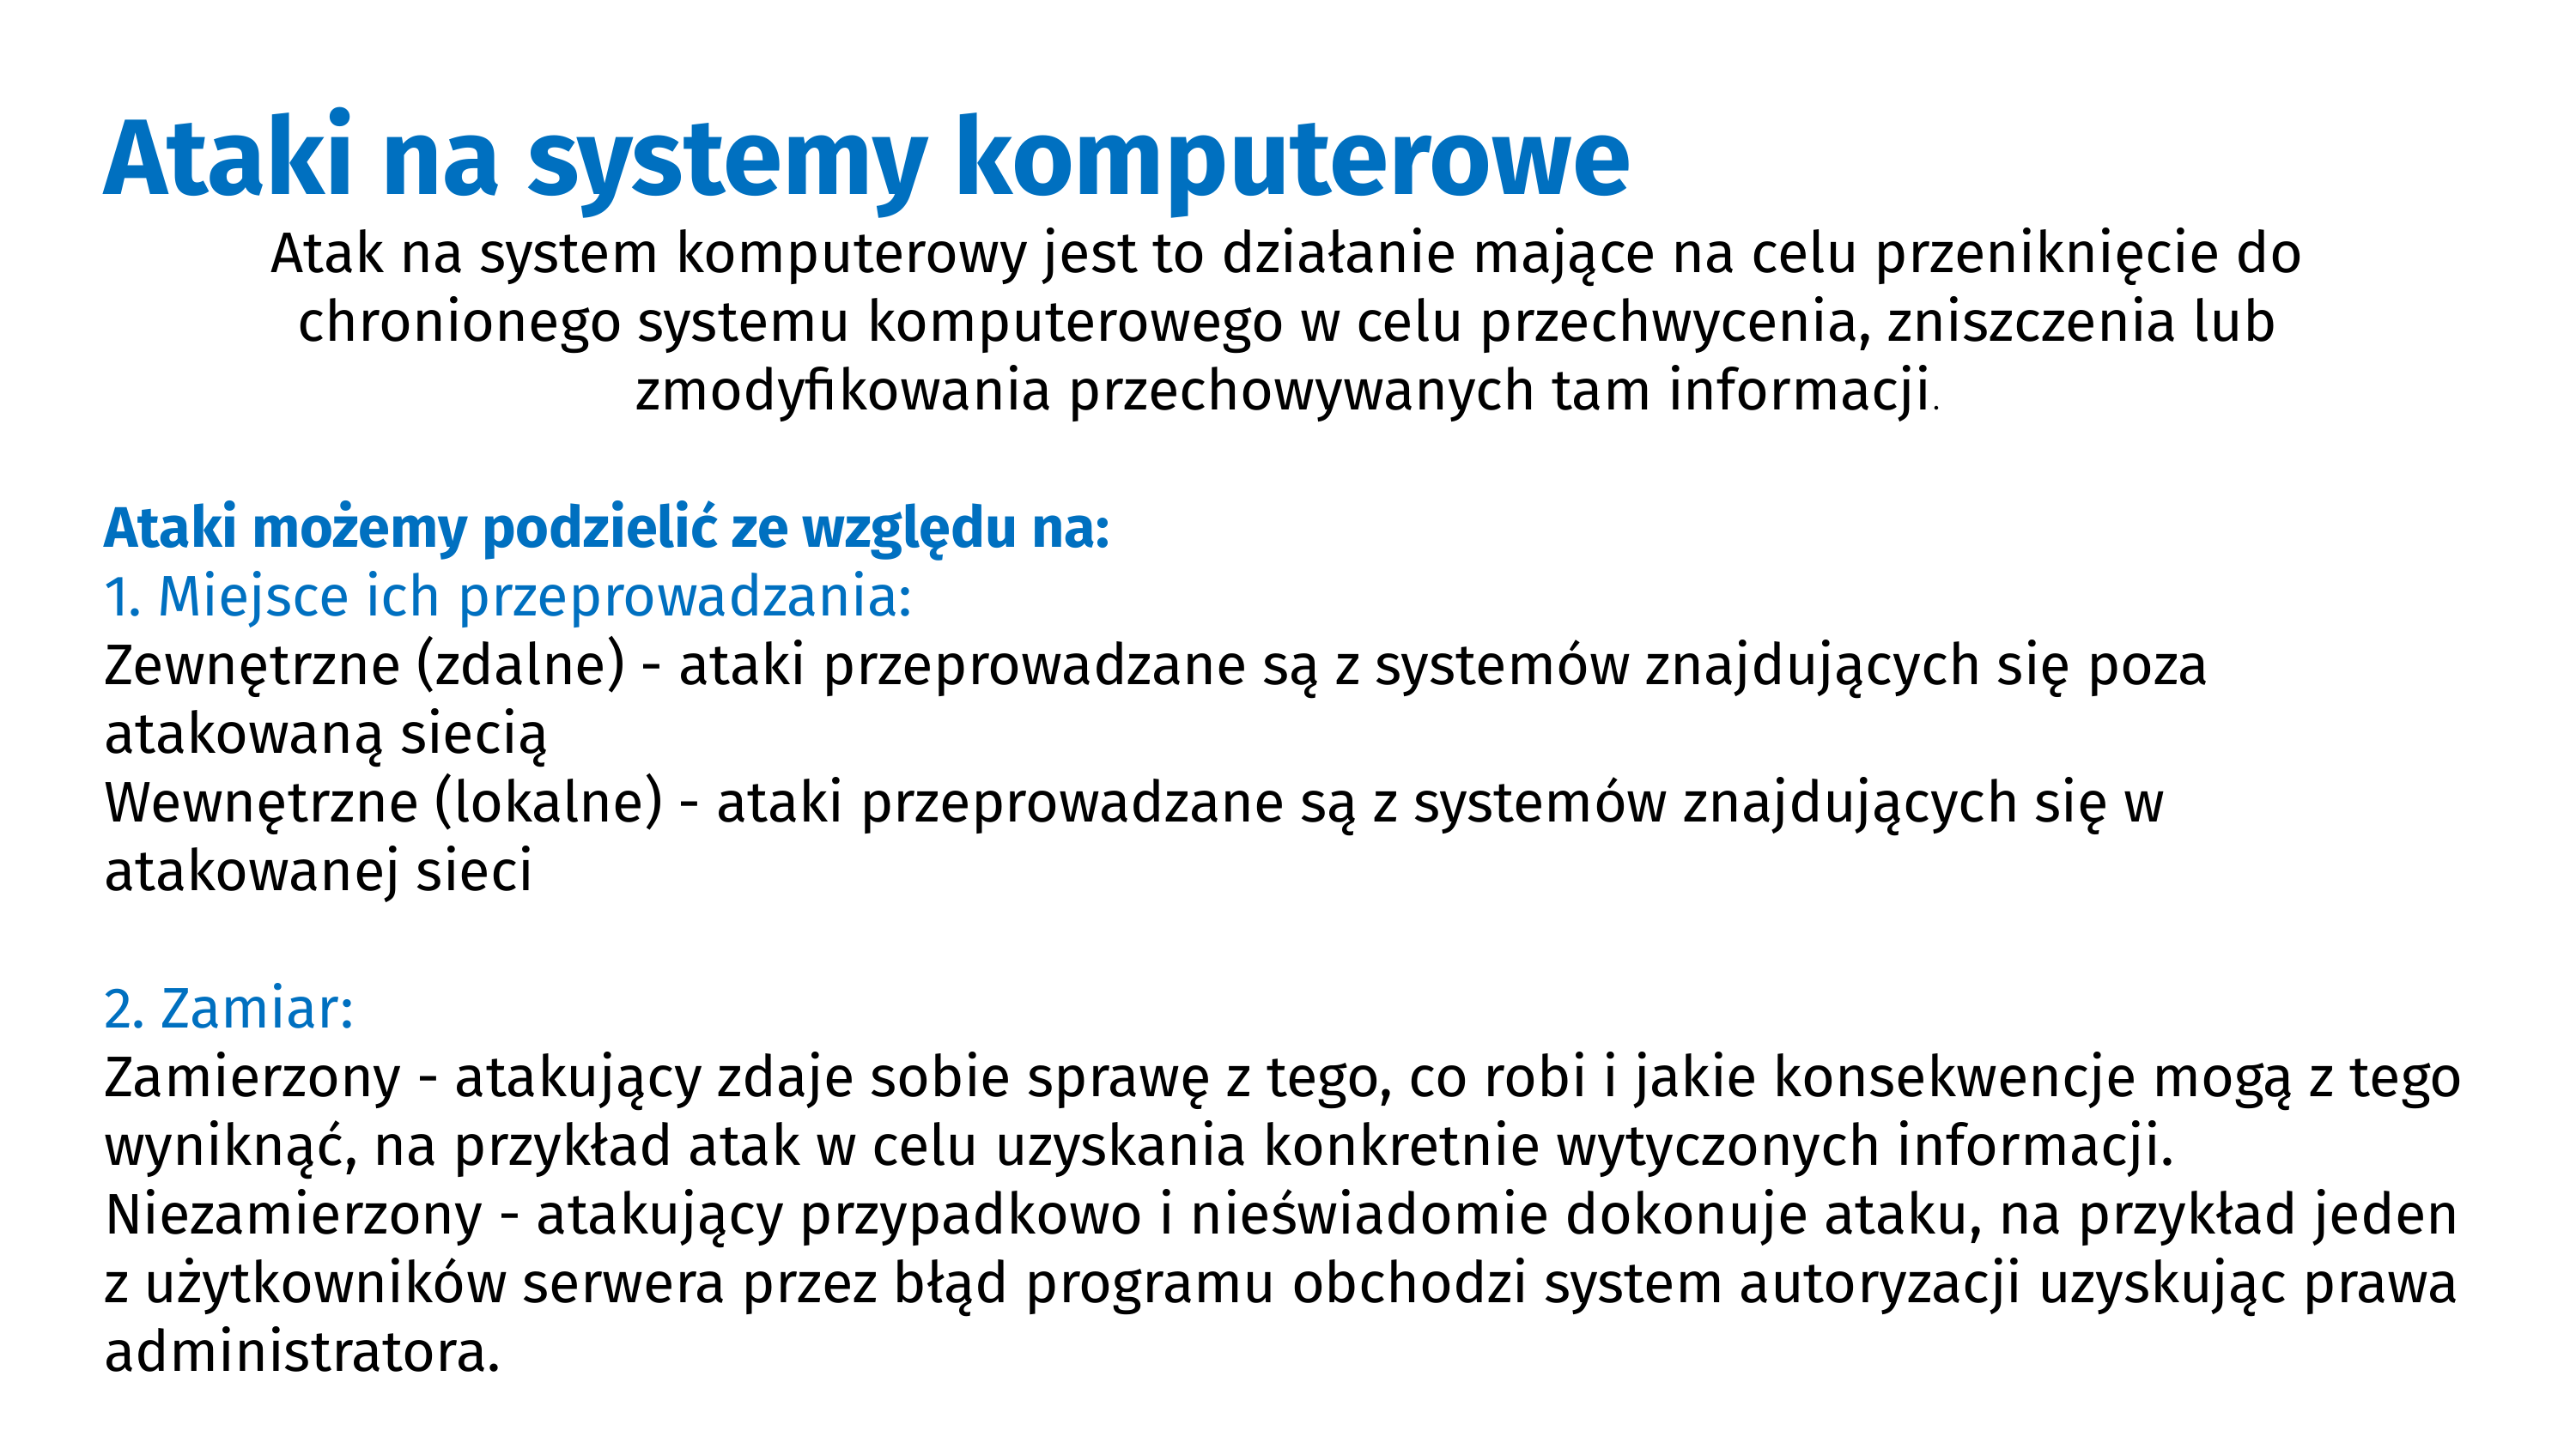

Ataki na systemy komputerowe
Atak na system komputerowy jest to działanie mające na celu przeniknięcie do chronionego systemu komputerowego w celu przechwycenia, zniszczenia lub zmodyfikowania przechowywanych tam informacji.
Ataki możemy podzielić ze względu na:
1. Miejsce ich przeprowadzania:
Zewnętrzne (zdalne) - ataki przeprowadzane są z systemów znajdujących się poza atakowaną siecią
Wewnętrzne (lokalne) - ataki przeprowadzane są z systemów znajdujących się w atakowanej sieci

2. Zamiar:
Zamierzony - atakujący zdaje sobie sprawę z tego, co robi i jakie konsekwencje mogą z tego wyniknąć, na przykład atak w celu uzyskania konkretnie wytyczonych informacji.
Niezamierzony - atakujący przypadkowo i nieświadomie dokonuje ataku, na przykład jeden z użytkowników serwera przez błąd programu obchodzi system autoryzacji uzyskując prawa administratora.